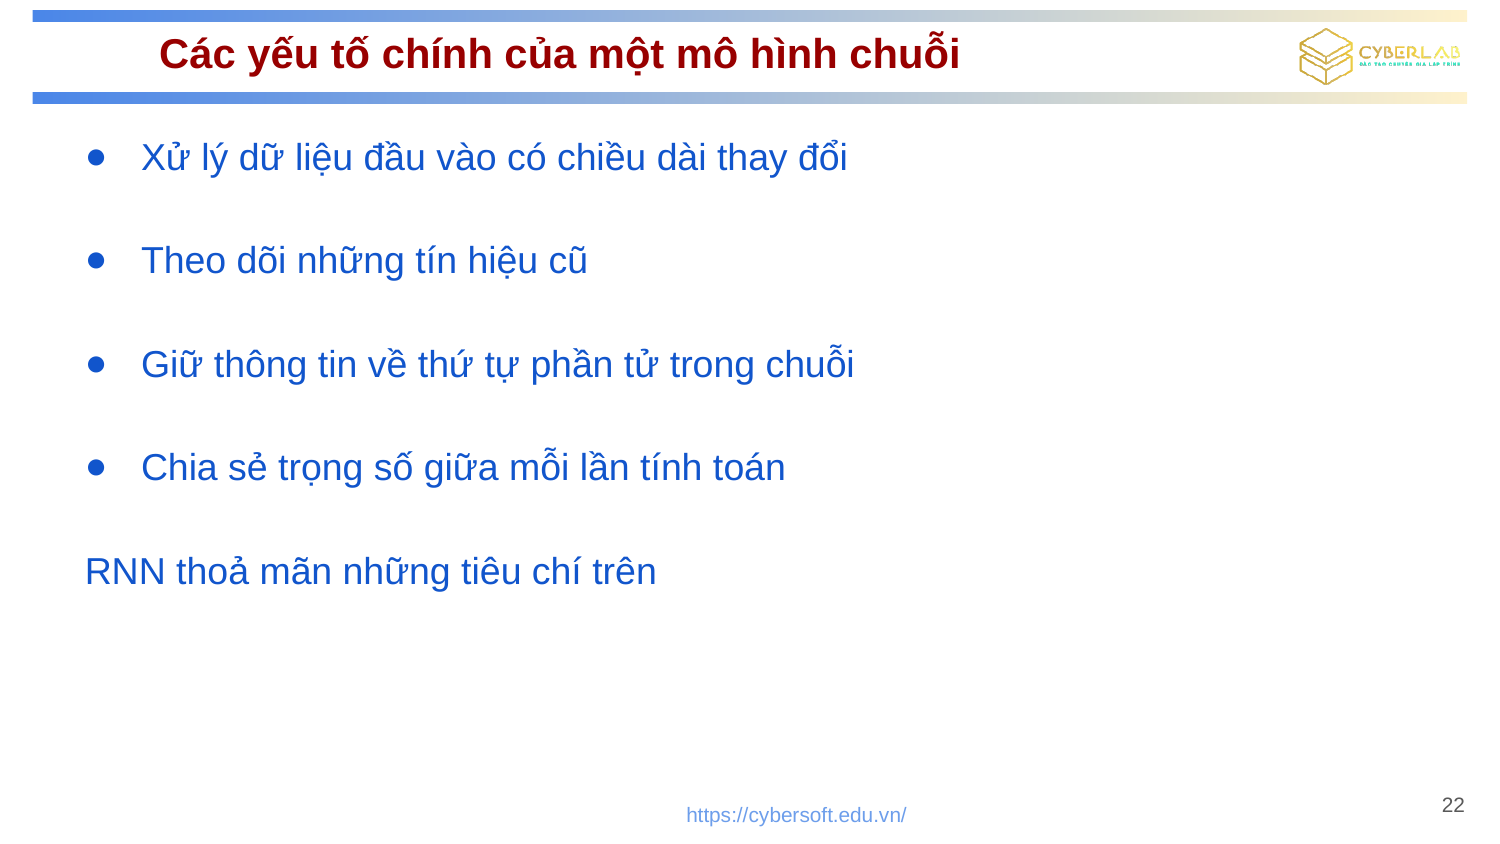

# Các yếu tố chính của một mô hình chuỗi
Xử lý dữ liệu đầu vào có chiều dài thay đổi

Theo dõi những tín hiệu cũ

Giữ thông tin về thứ tự phần tử trong chuỗi

Chia sẻ trọng số giữa mỗi lần tính toán

RNN thoả mãn những tiêu chí trên
22